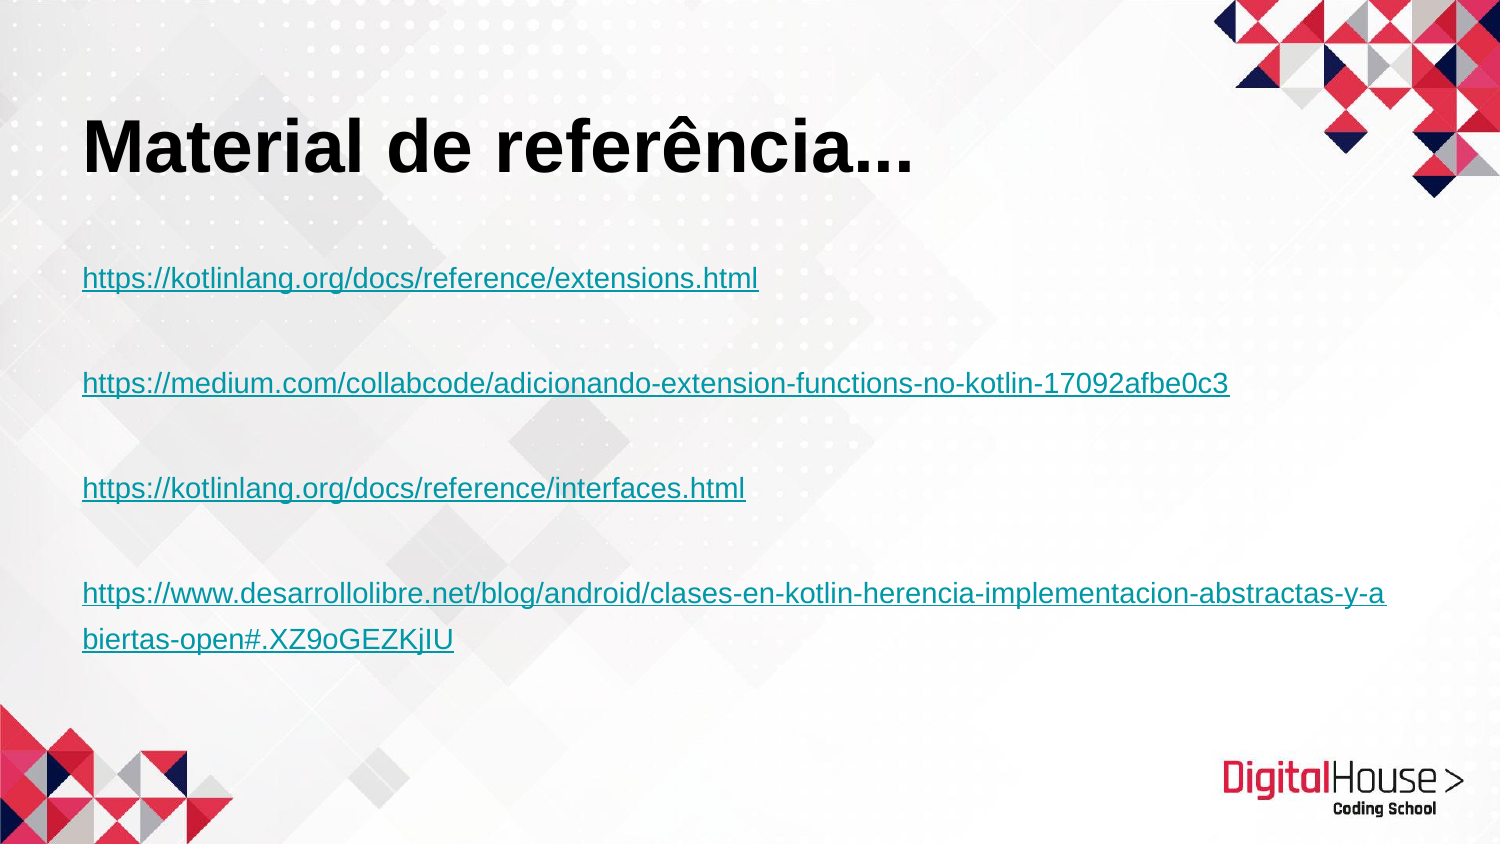

# Material de referência...
https://kotlinlang.org/docs/reference/extensions.html

https://medium.com/collabcode/adicionando-extension-functions-no-kotlin-17092afbe0c3

https://kotlinlang.org/docs/reference/interfaces.html

https://www.desarrollolibre.net/blog/android/clases-en-kotlin-herencia-implementacion-abstractas-y-abiertas-open#.XZ9oGEZKjIU